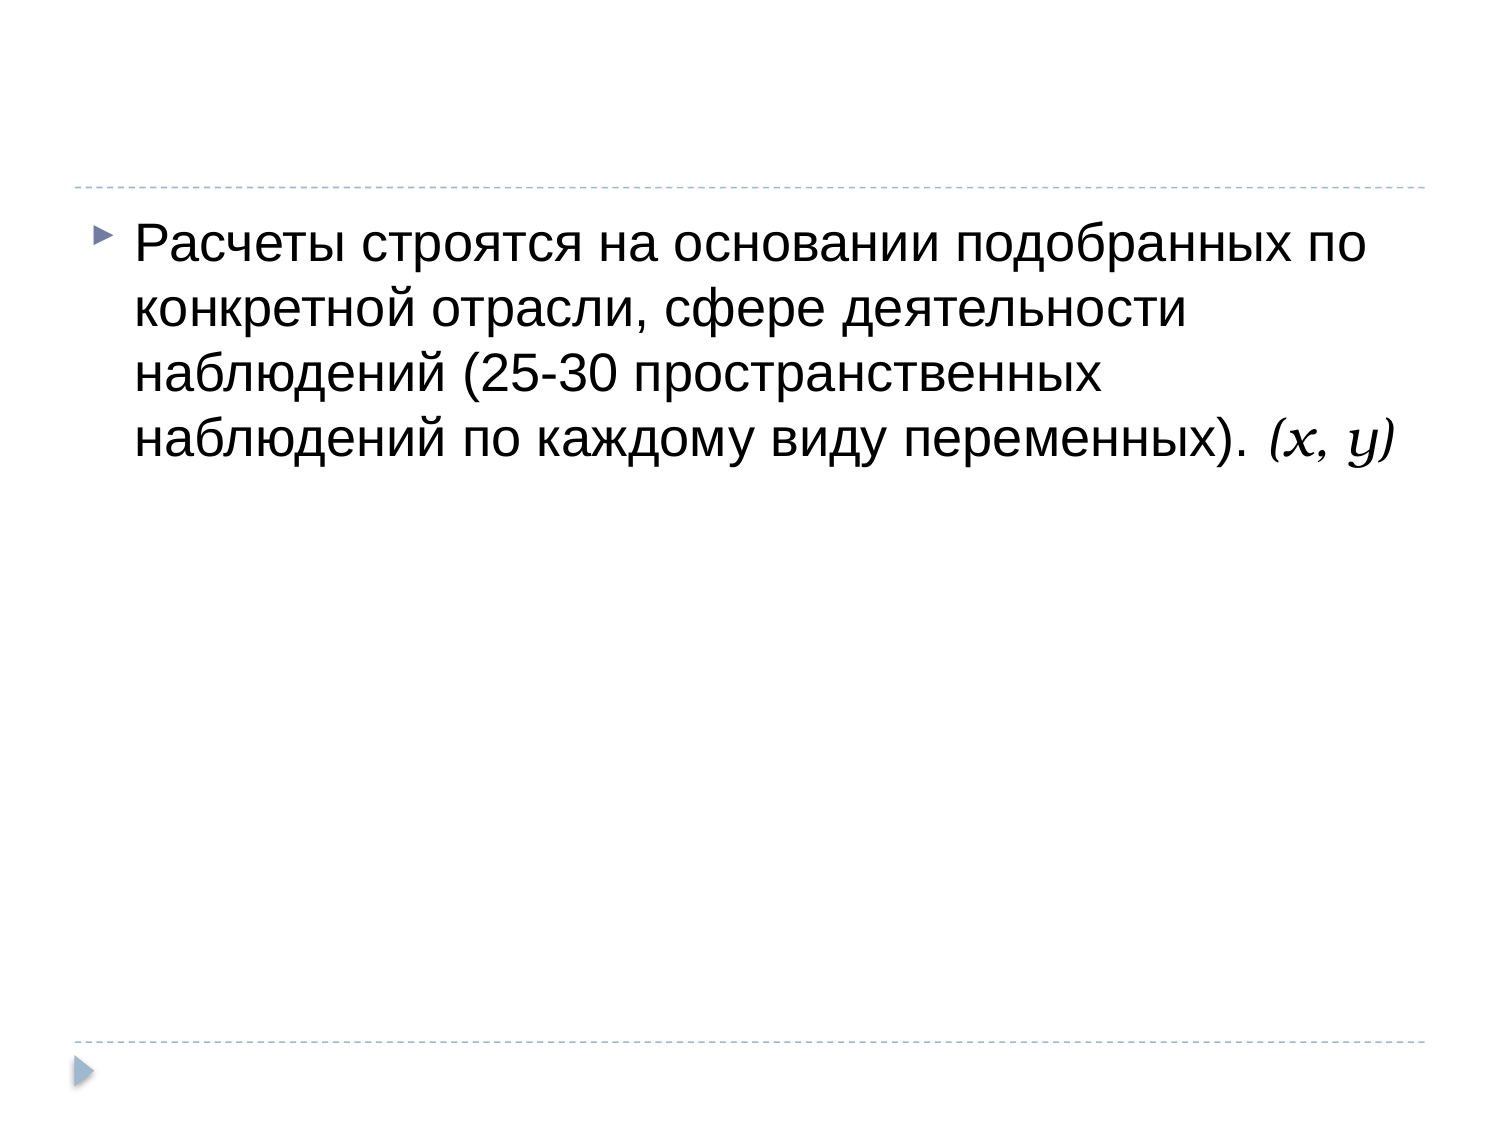

#
Расчеты строятся на основании подобранных по конкретной отрасли, сфере деятельности наблюдений (25-30 пространственных наблюдений по каждому виду переменных). (x, y)